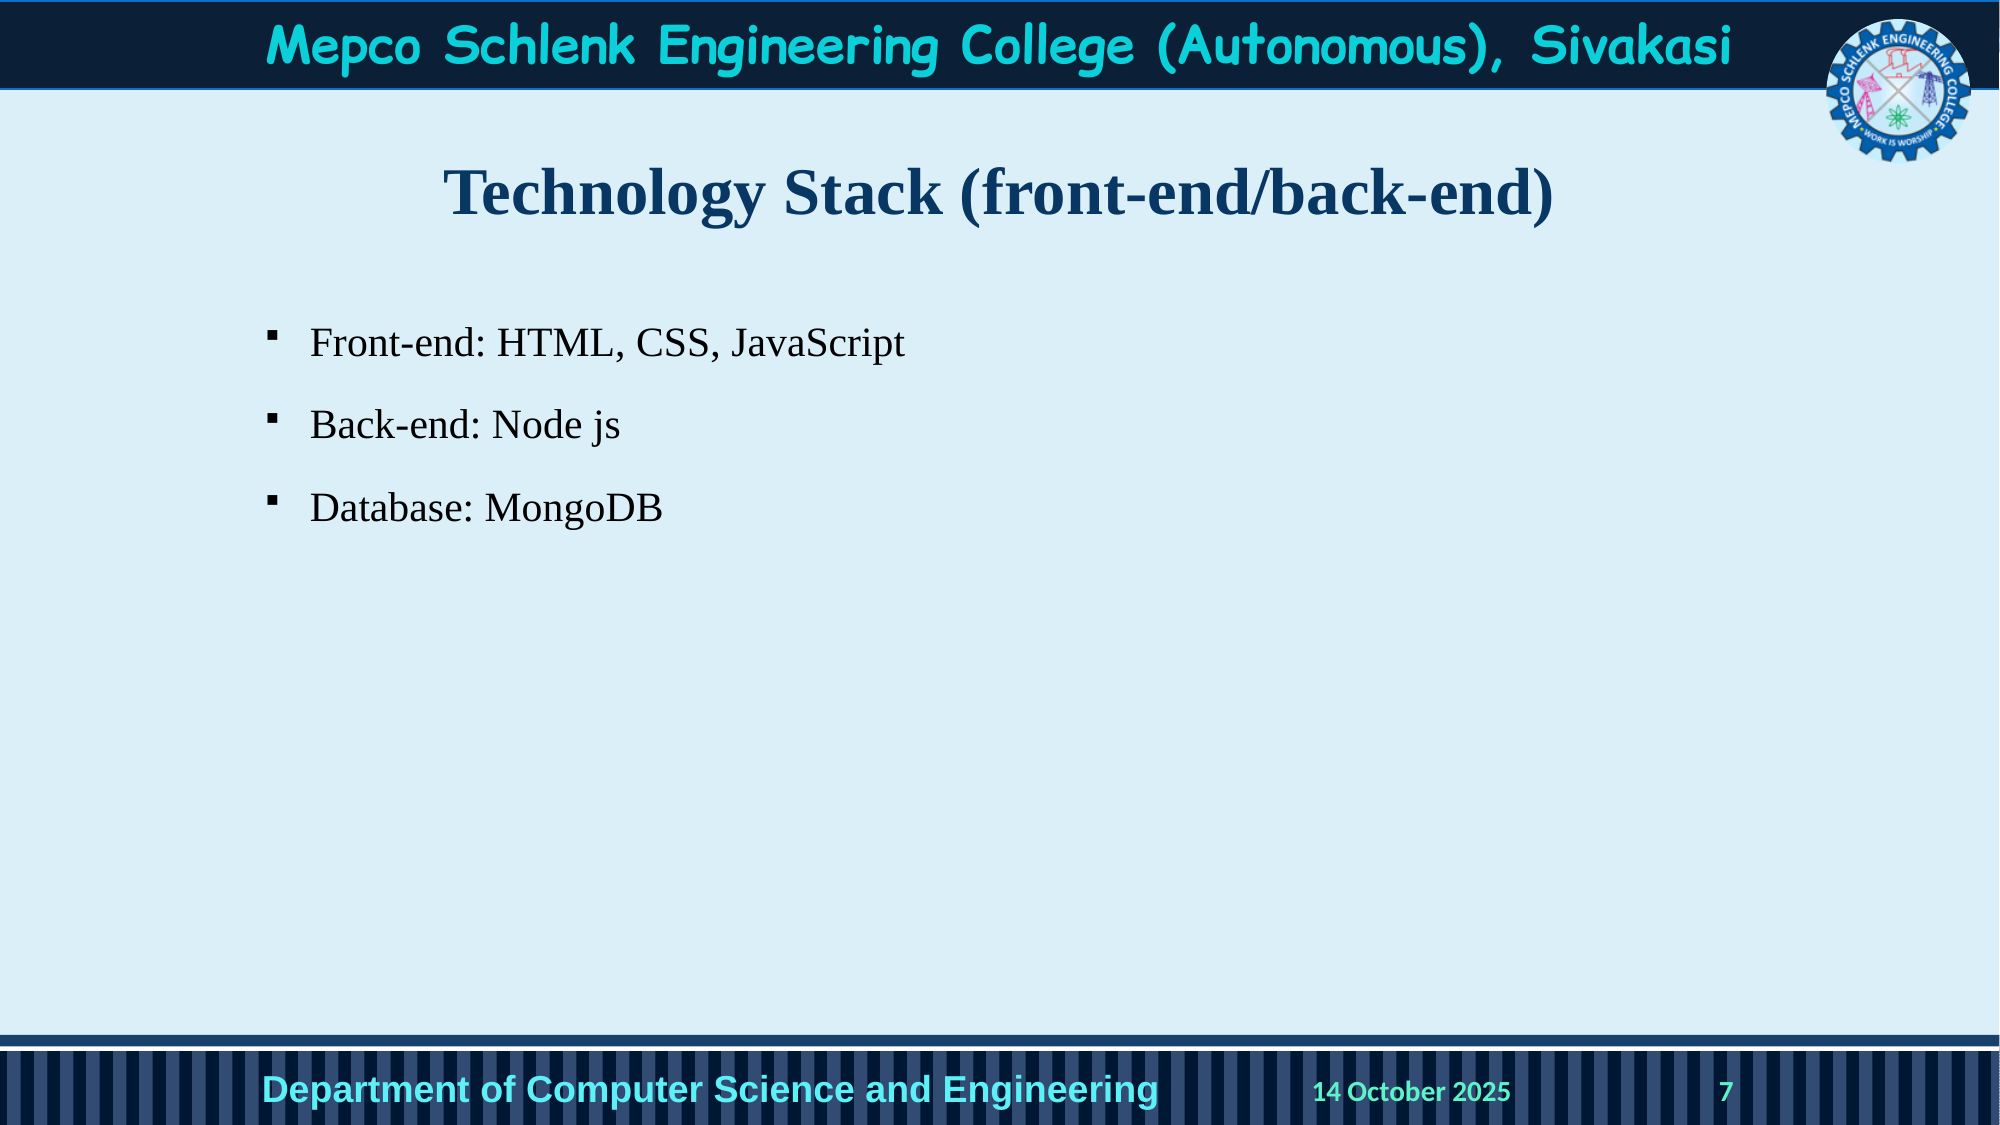

# Technology Stack (front-end/back-end)
Front-end: HTML, CSS, JavaScript
Back-end: Node js
Database: MongoDB
Department of Computer Science and Engineering
14 October 2025
7